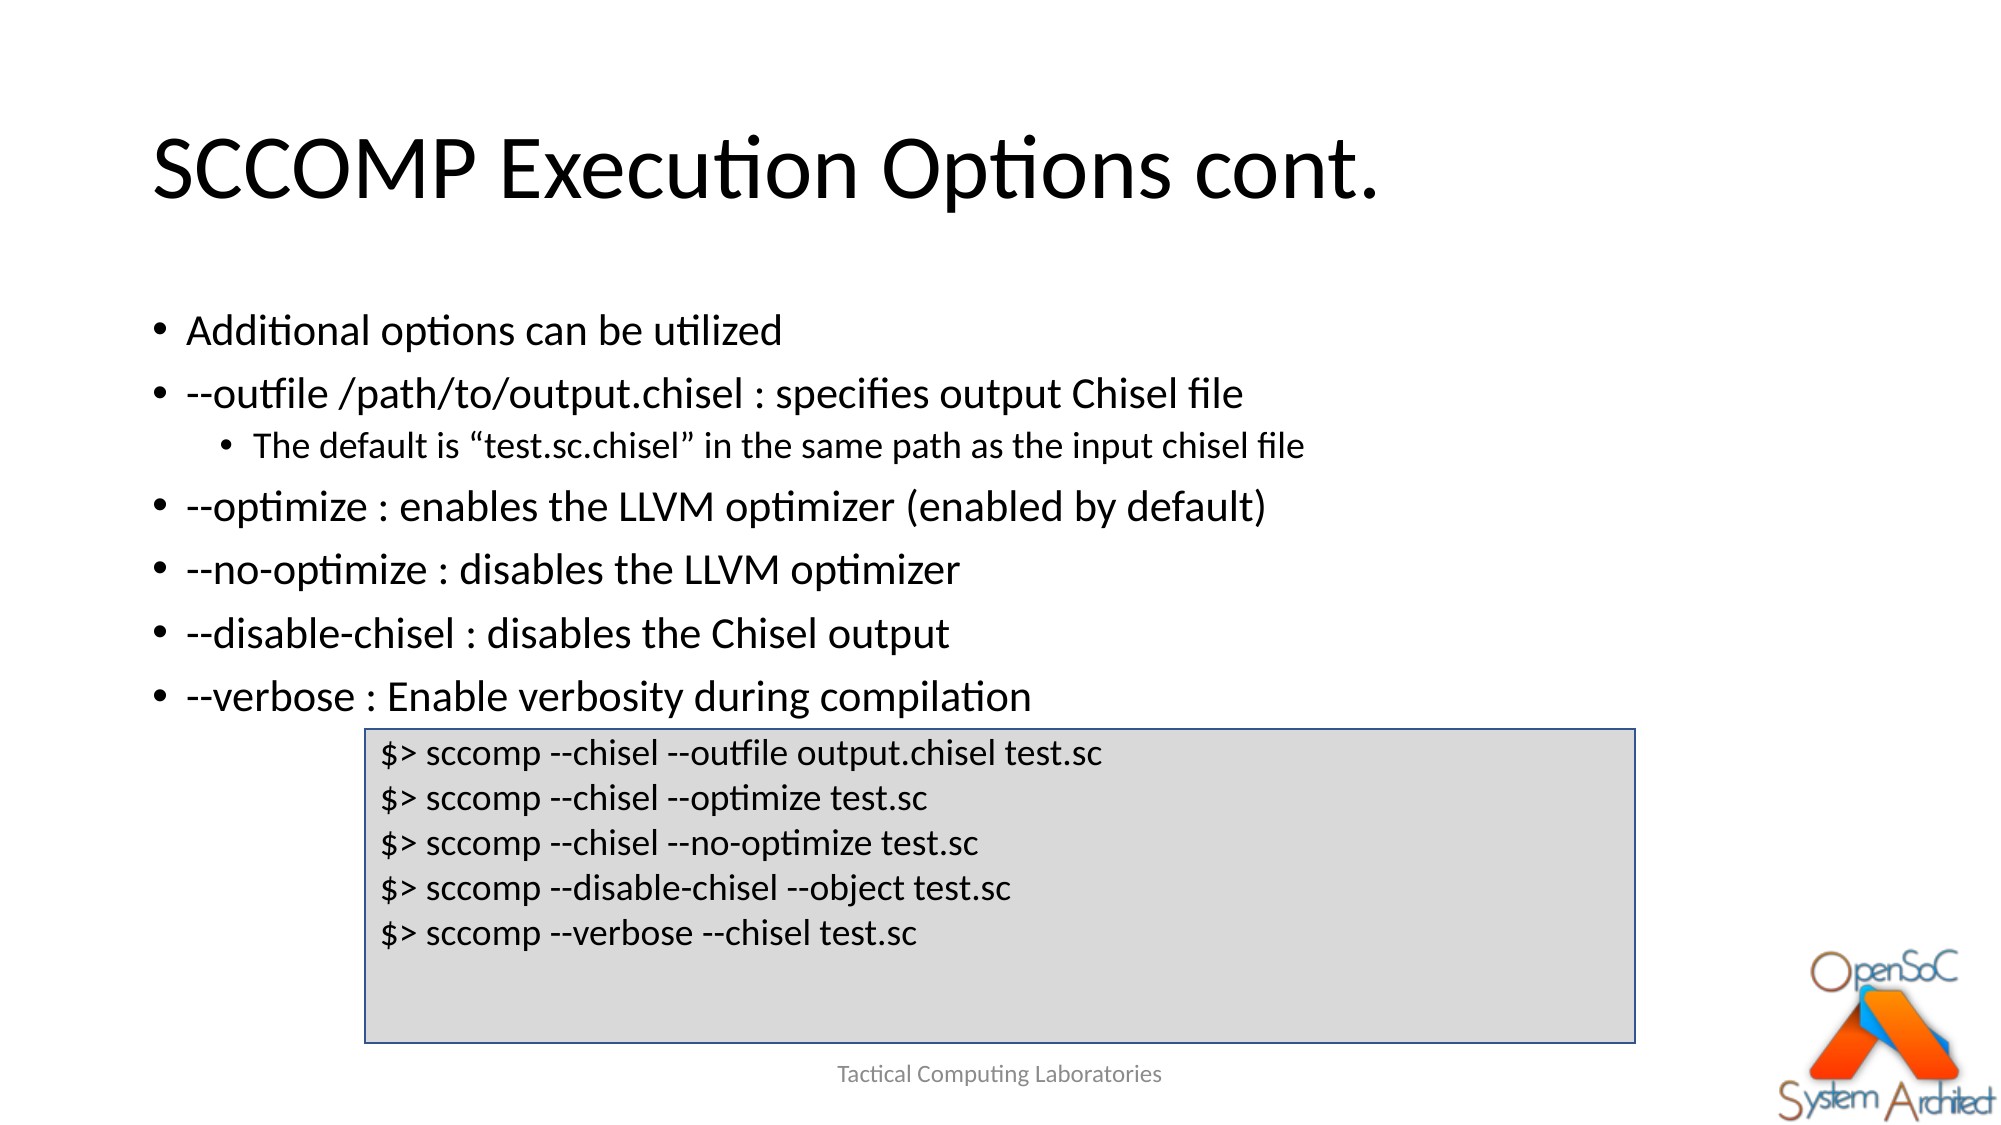

# SCCOMP Execution Options cont.
Additional options can be utilized
--outfile /path/to/output.chisel : specifies output Chisel file
The default is “test.sc.chisel” in the same path as the input chisel file
--optimize : enables the LLVM optimizer (enabled by default)
--no-optimize : disables the LLVM optimizer
--disable-chisel : disables the Chisel output
--verbose : Enable verbosity during compilation
$> sccomp --chisel --outfile output.chisel test.sc
$> sccomp --chisel --optimize test.sc
$> sccomp --chisel --no-optimize test.sc
$> sccomp --disable-chisel --object test.sc
$> sccomp --verbose --chisel test.sc

Tactical Computing Laboratories